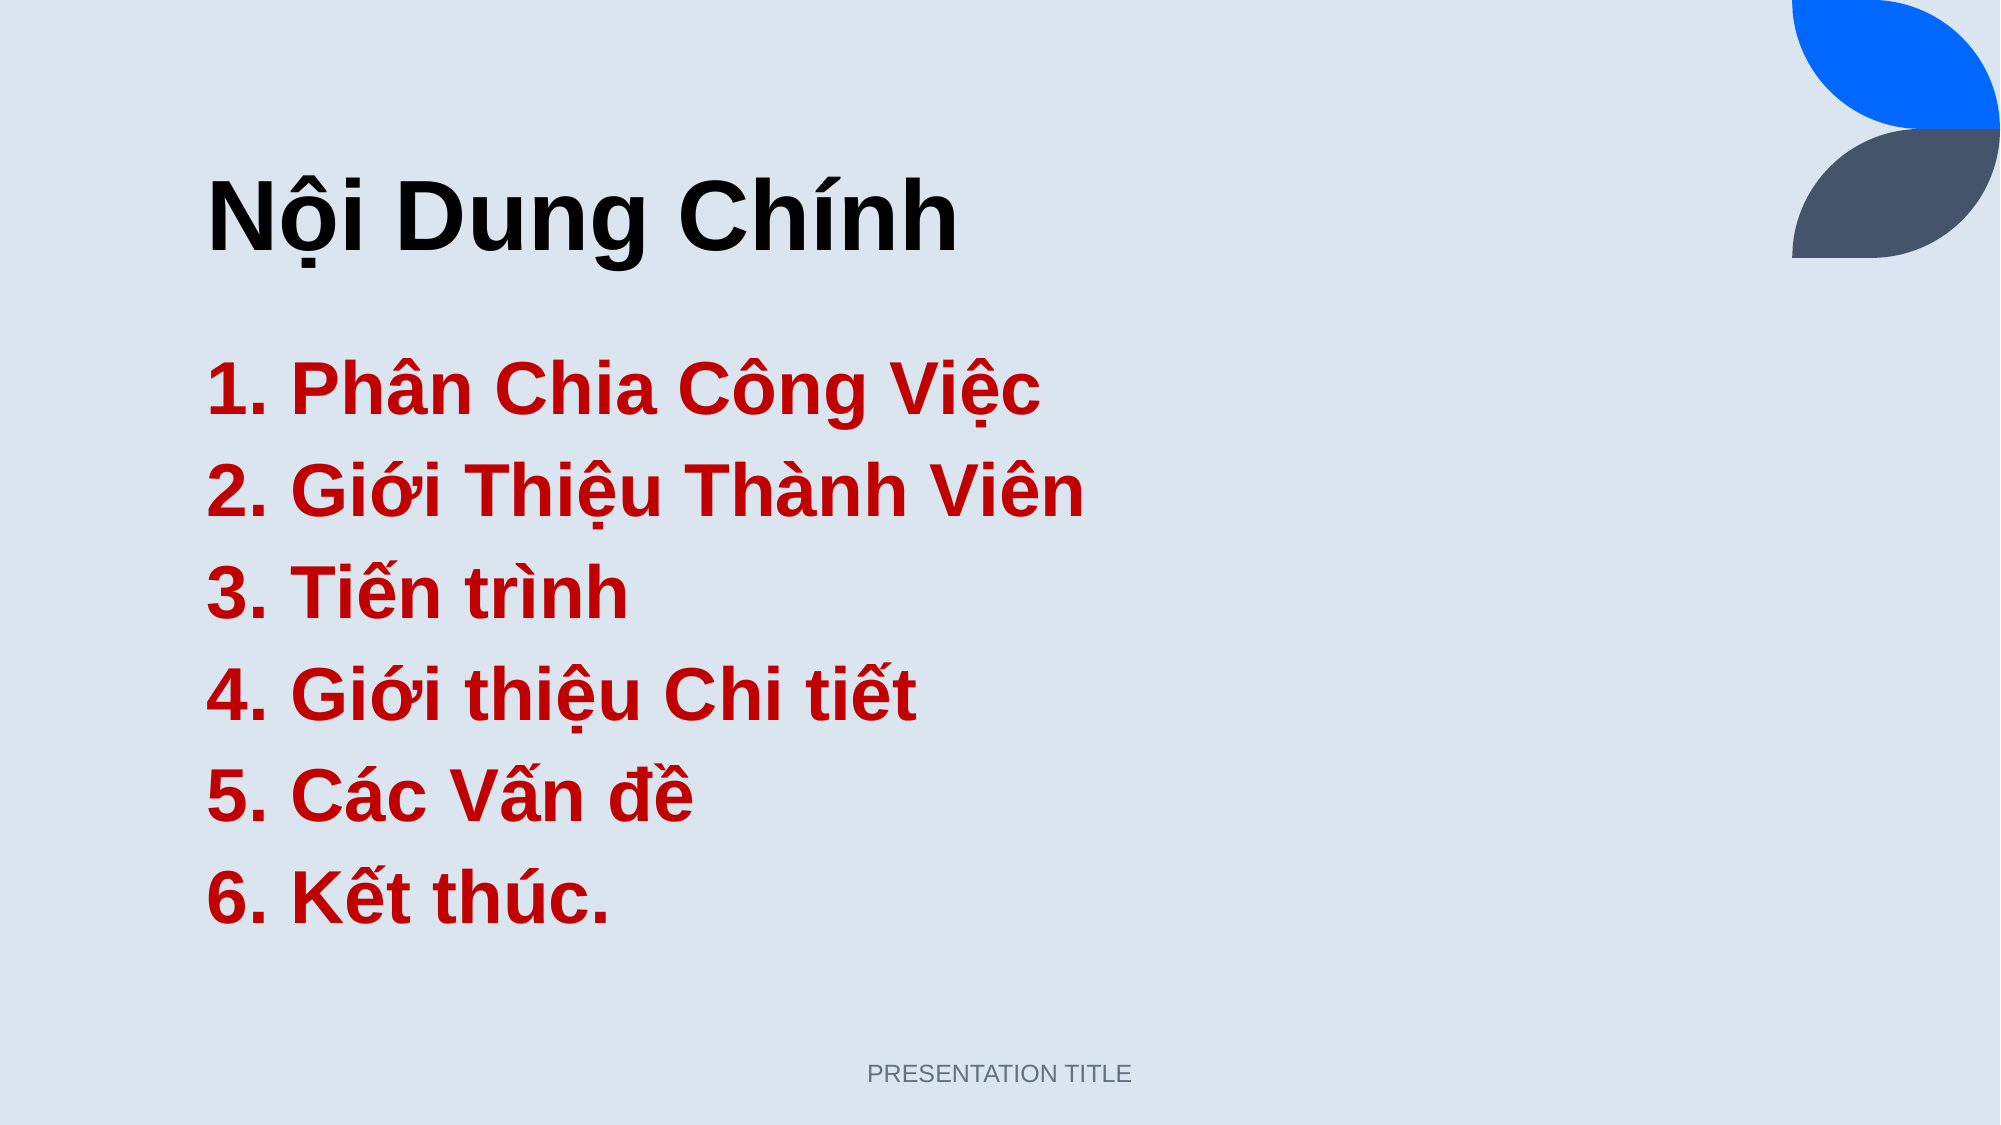

# Nội Dung Chính
Phân Chia Công Việc
Giới Thiệu Thành Viên
Tiến trình
Giới thiệu Chi tiết
Các Vấn đề
Kết thúc.

PRESENTATION TITLE
3